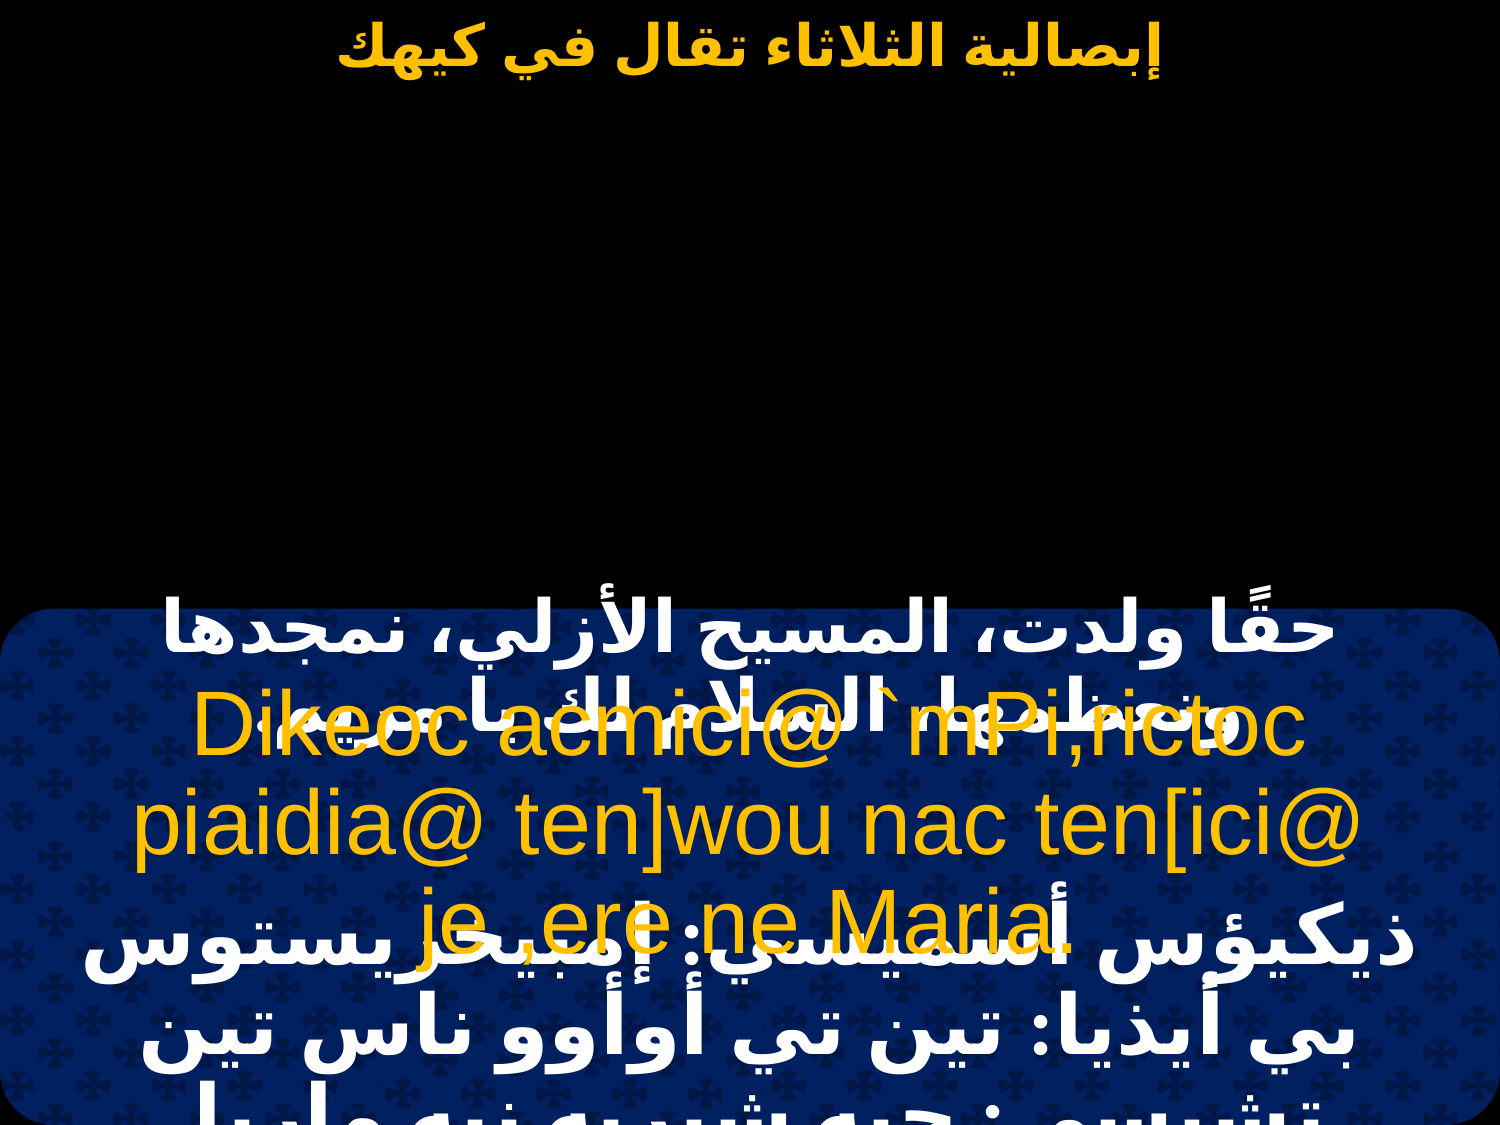

#
حقًا ولدت، المسيح الأزلي، نمجدها ونعظمها، السلام لك يا مريم.
Dikeoc acmici@ `mPi,rictoc piaidia@ ten]wou nac ten[ici@ je ,ere ne Maria.
ذيكيؤس أسميسي: إمبيخريستوس بي أيذيا: تين تي أوأوو ناس تين تشيسي: چيه شيريه نيه ماريا.